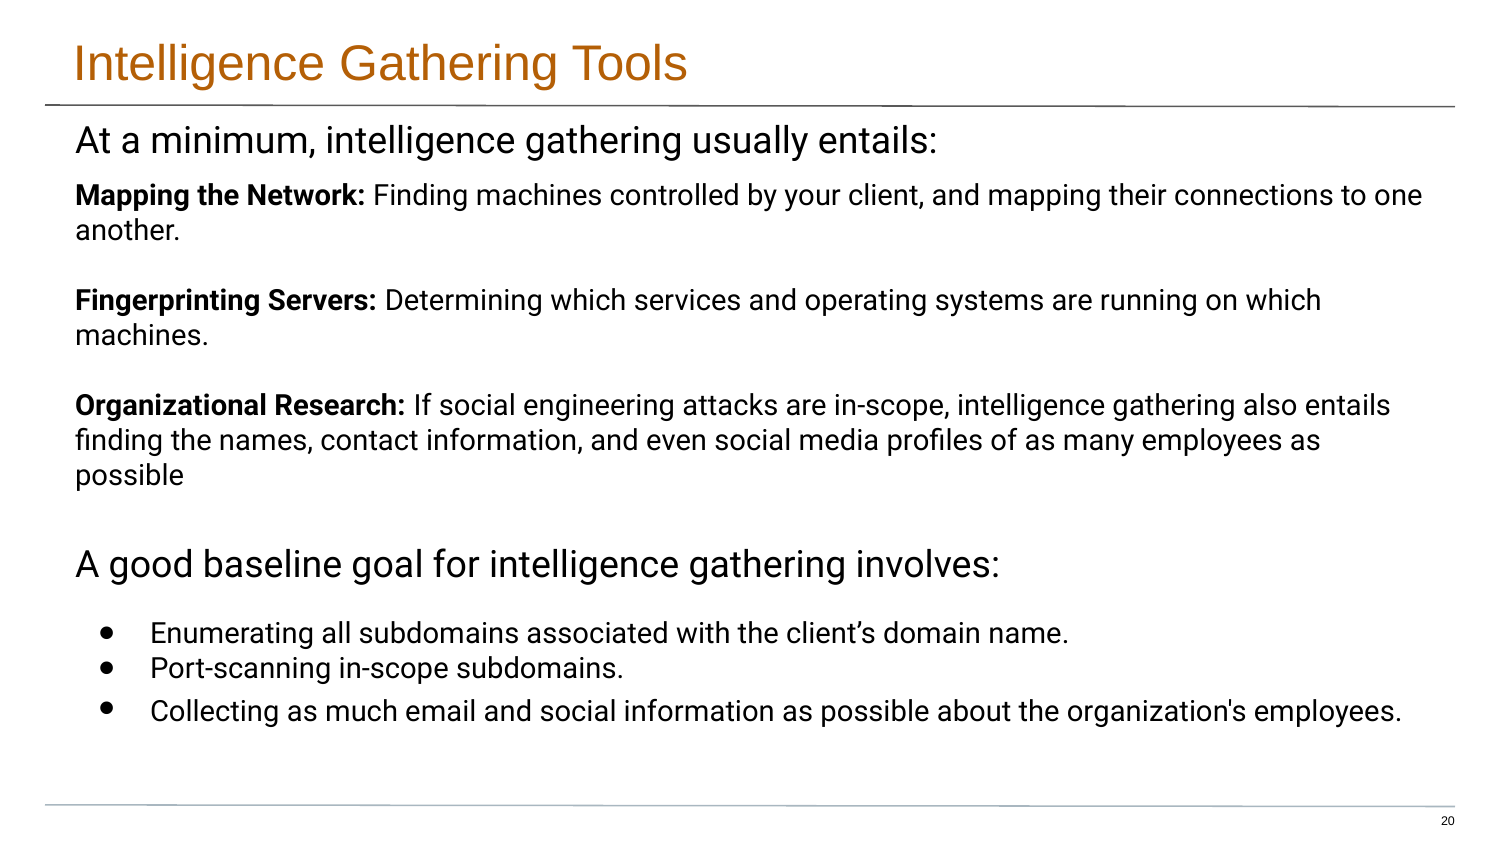

# Intelligence Gathering Tools
At a minimum, intelligence gathering usually entails:

Mapping the Network: Finding machines controlled by your client, and mapping their connections to one another.

Fingerprinting Servers: Determining which services and operating systems are running on which machines.

Organizational Research: If social engineering attacks are in-scope, intelligence gathering also entails finding the names, contact information, and even social media profiles of as many employees as possible
A good baseline goal for intelligence gathering involves:
Enumerating all subdomains associated with the client’s domain name.
Port-scanning in-scope subdomains.
Collecting as much email and social information as possible about the organization's employees.

20